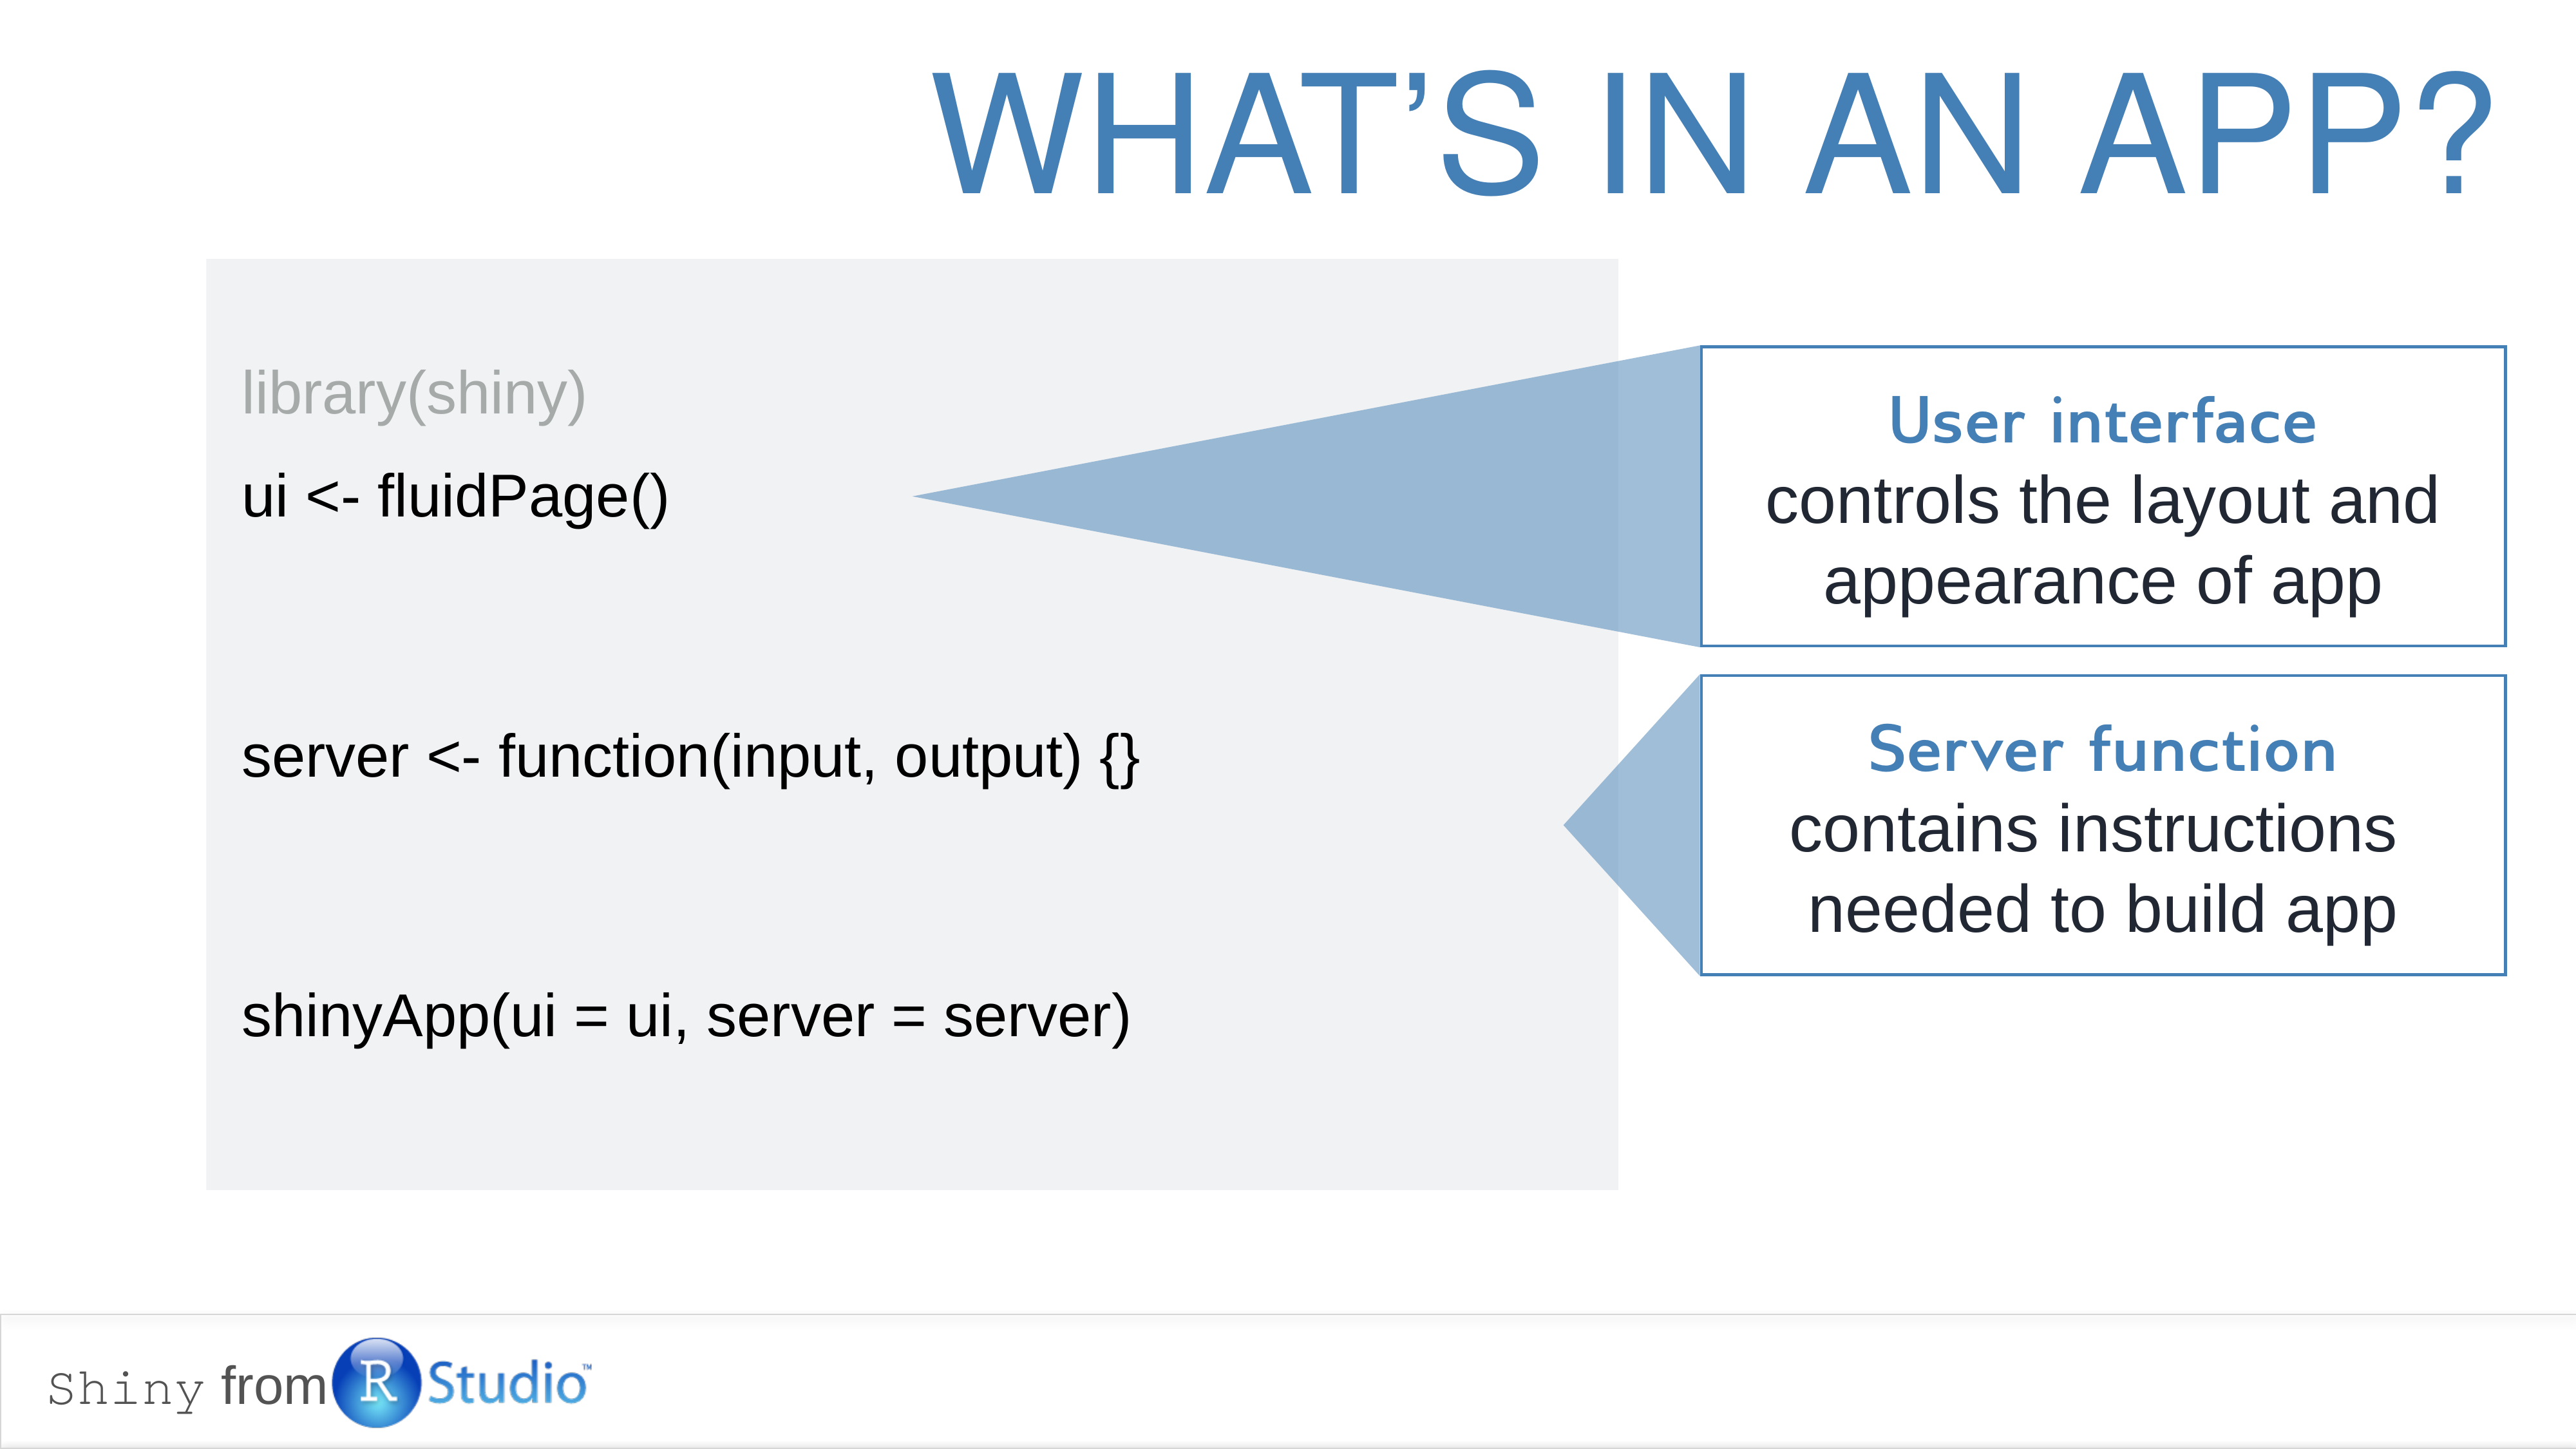

what’s in an app?

library(shiny)
ui <- fluidPage()

server <- function(input, output) {}

shinyApp(ui = ui, server = server)

User interface
controls the layout and appearance of app
Server function
contains instructions
needed to build app